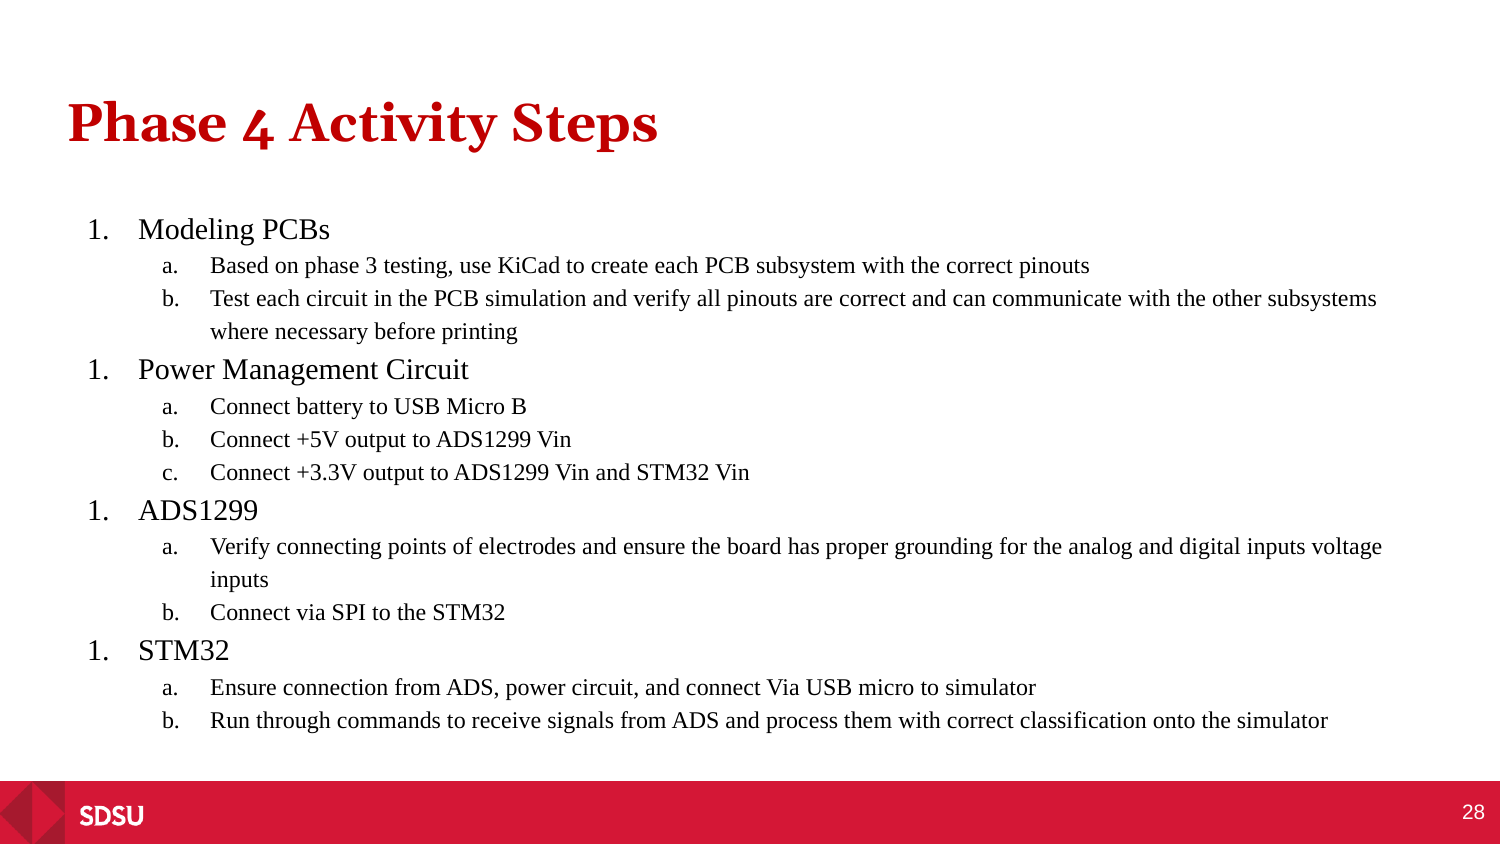

# Phase 4 Activity Steps
Modeling PCBs
Based on phase 3 testing, use KiCad to create each PCB subsystem with the correct pinouts
Test each circuit in the PCB simulation and verify all pinouts are correct and can communicate with the other subsystems where necessary before printing
Power Management Circuit
Connect battery to USB Micro B
Connect +5V output to ADS1299 Vin
Connect +3.3V output to ADS1299 Vin and STM32 Vin
ADS1299
Verify connecting points of electrodes and ensure the board has proper grounding for the analog and digital inputs voltage inputs
Connect via SPI to the STM32
STM32
Ensure connection from ADS, power circuit, and connect Via USB micro to simulator
Run through commands to receive signals from ADS and process them with correct classification onto the simulator
28